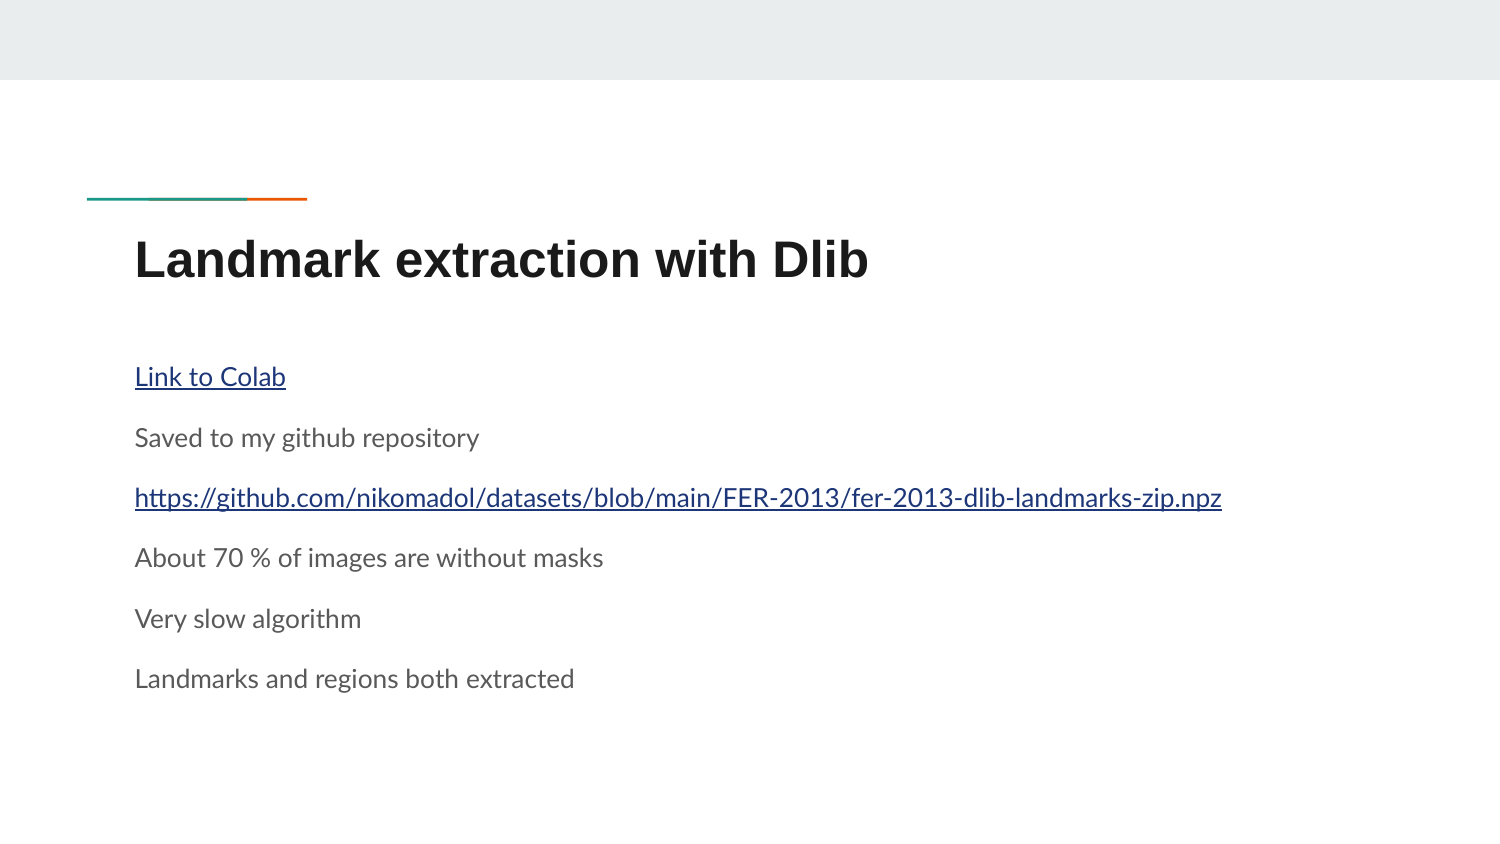

# Landmark extraction with Dlib
Link to Colab
Saved to my github repository
https://github.com/nikomadol/datasets/blob/main/FER-2013/fer-2013-dlib-landmarks-zip.npz
About 70 % of images are without masks
Very slow algorithm
Landmarks and regions both extracted